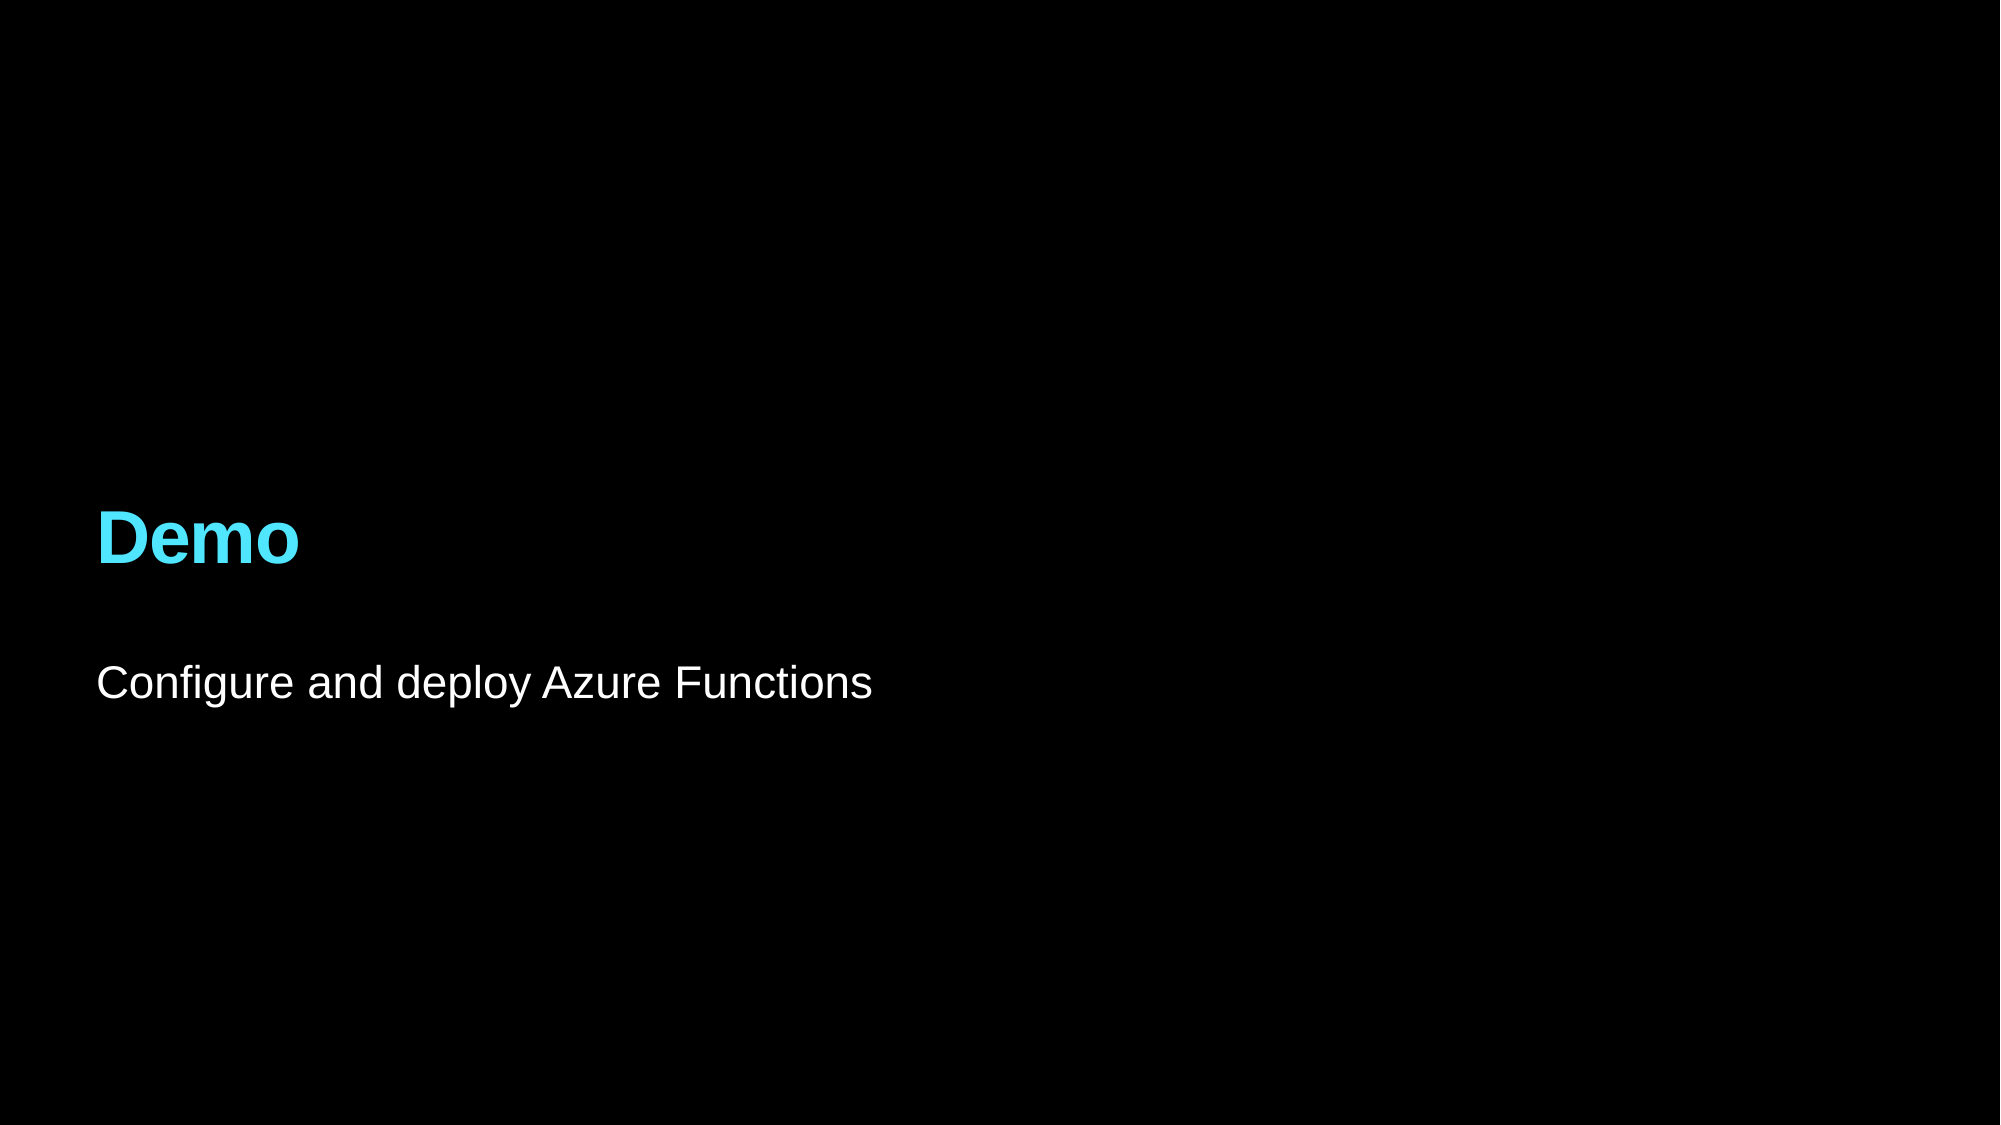

# Demo
Configure and deploy Azure Functions